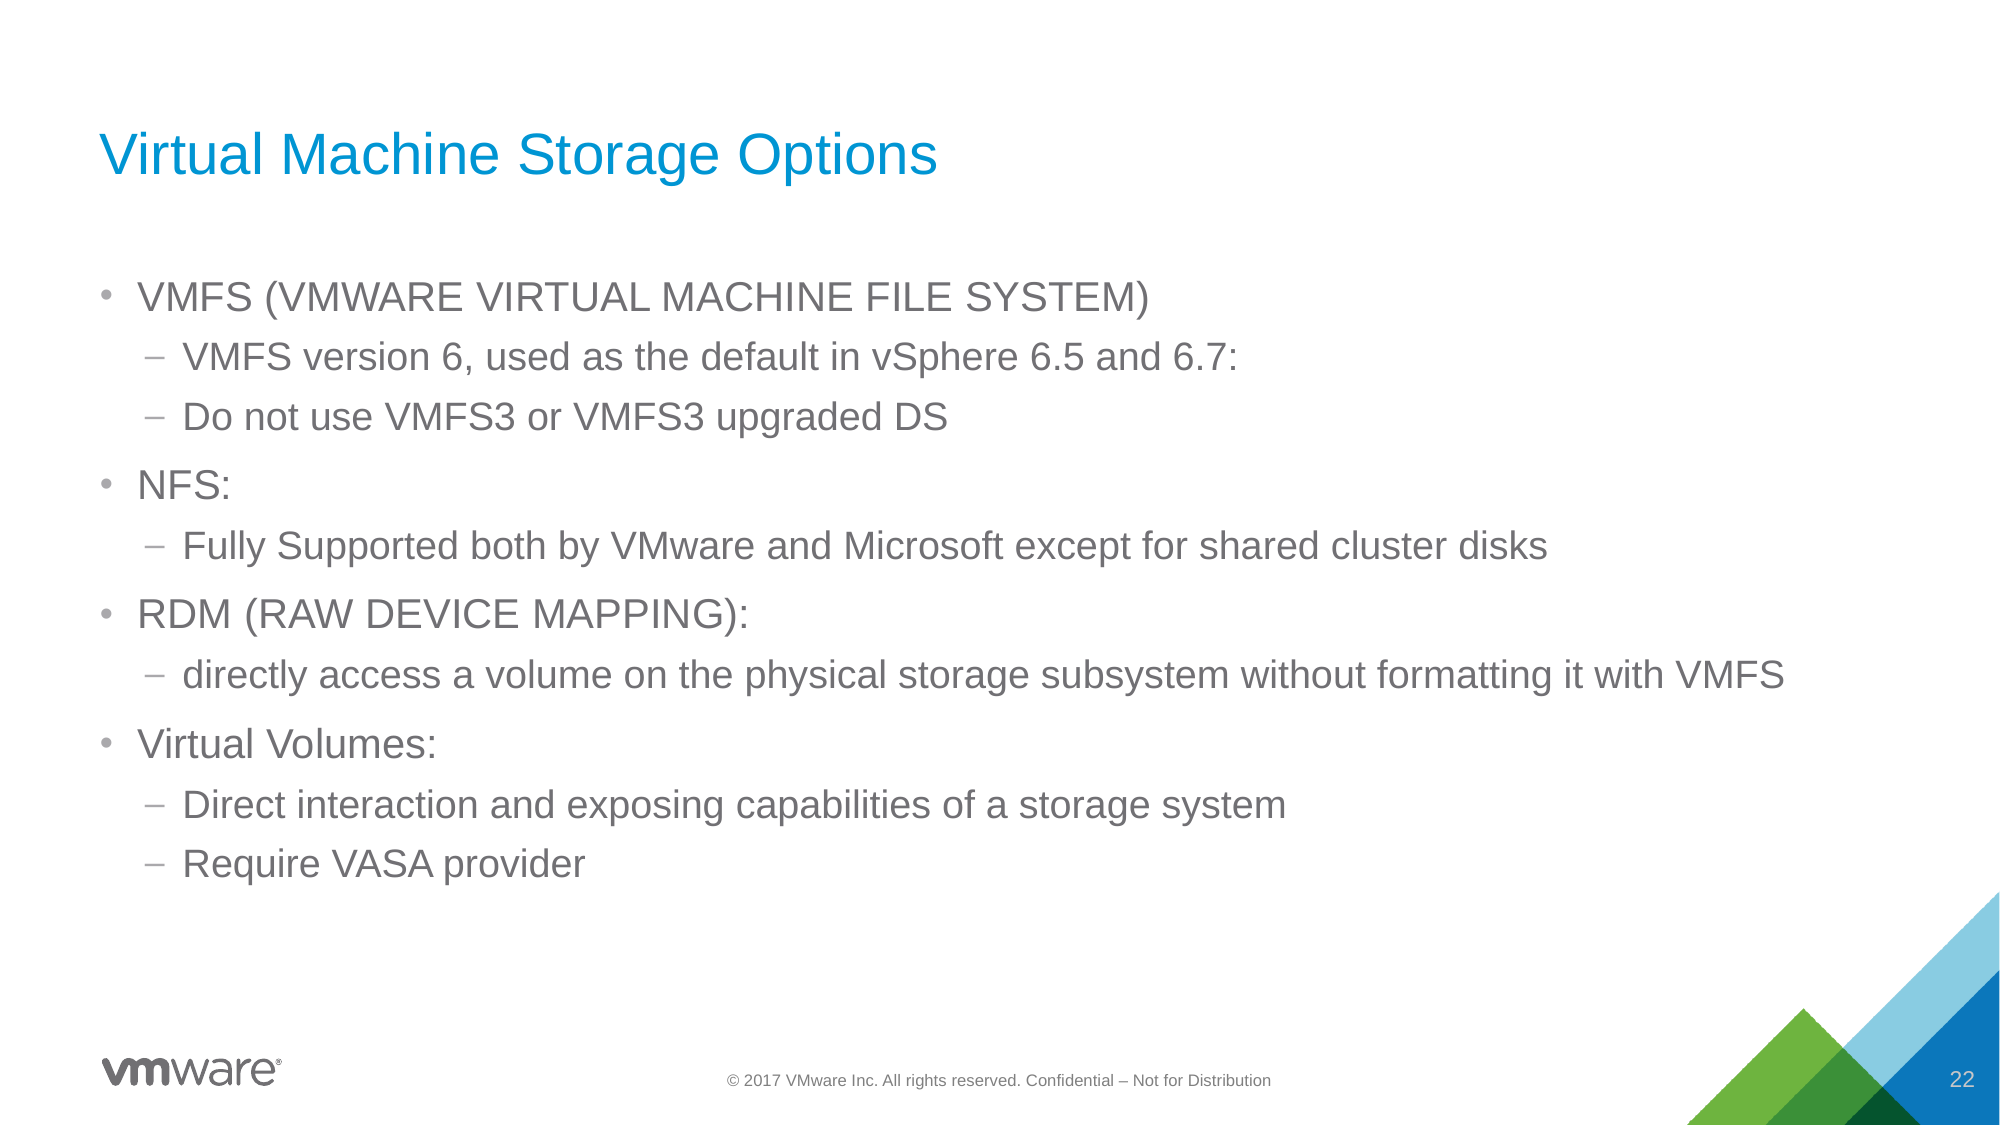

# Virtual Machine Storage Options
VMFS (VMWARE VIRTUAL MACHINE FILE SYSTEM)
VMFS version 6, used as the default in vSphere 6.5 and 6.7:
Do not use VMFS3 or VMFS3 upgraded DS
NFS:
Fully Supported both by VMware and Microsoft except for shared cluster disks
RDM (RAW DEVICE MAPPING):
directly access a volume on the physical storage subsystem without formatting it with VMFS
Virtual Volumes:
Direct interaction and exposing capabilities of a storage system
Require VASA provider